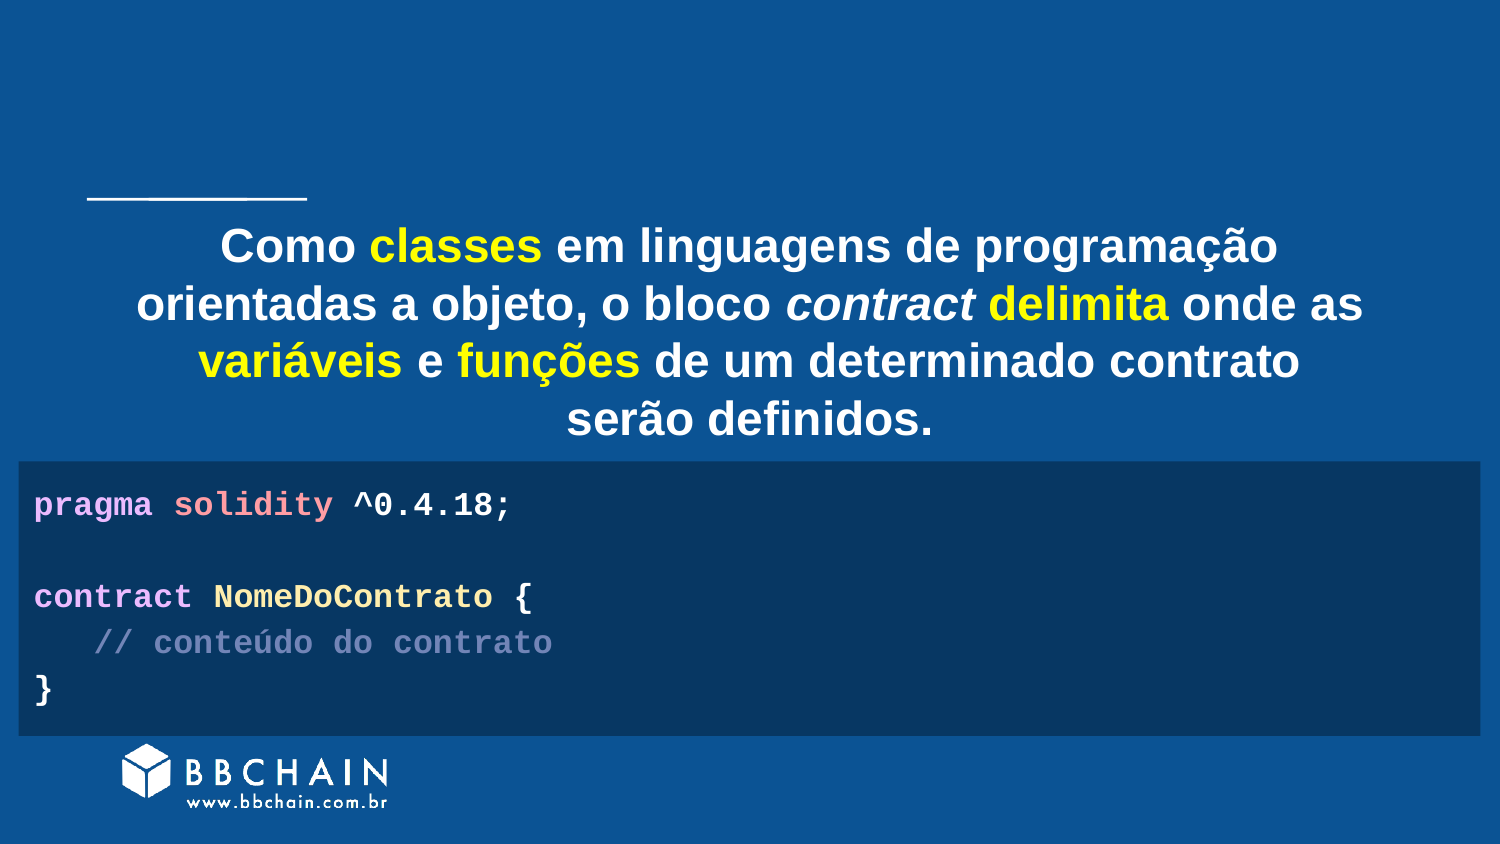

# Como classes em linguagens de programação orientadas a objeto, o bloco contract delimita onde as variáveis e funções de um determinado contrato serão definidos.

pragma solidity ^0.4.18;

contract NomeDoContrato {
   // conteúdo do contrato
}